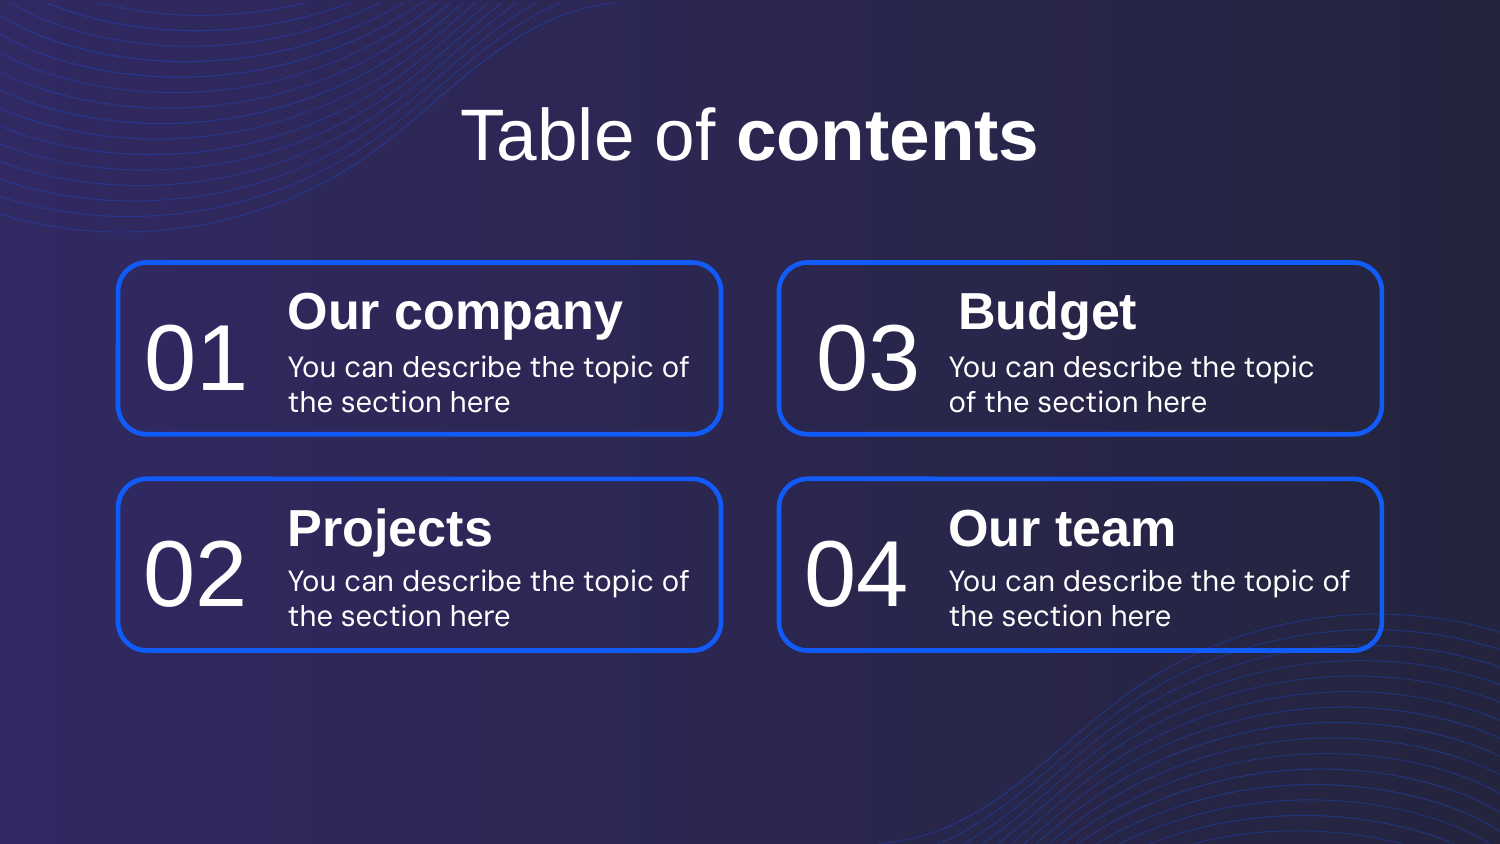

# Table of contents
Our company
Budget
01
03
You can describe the topic of the section here
You can describe the topic of the section here
Projects
Our team
02
04
You can describe the topic of the section here
You can describe the topic of the section here